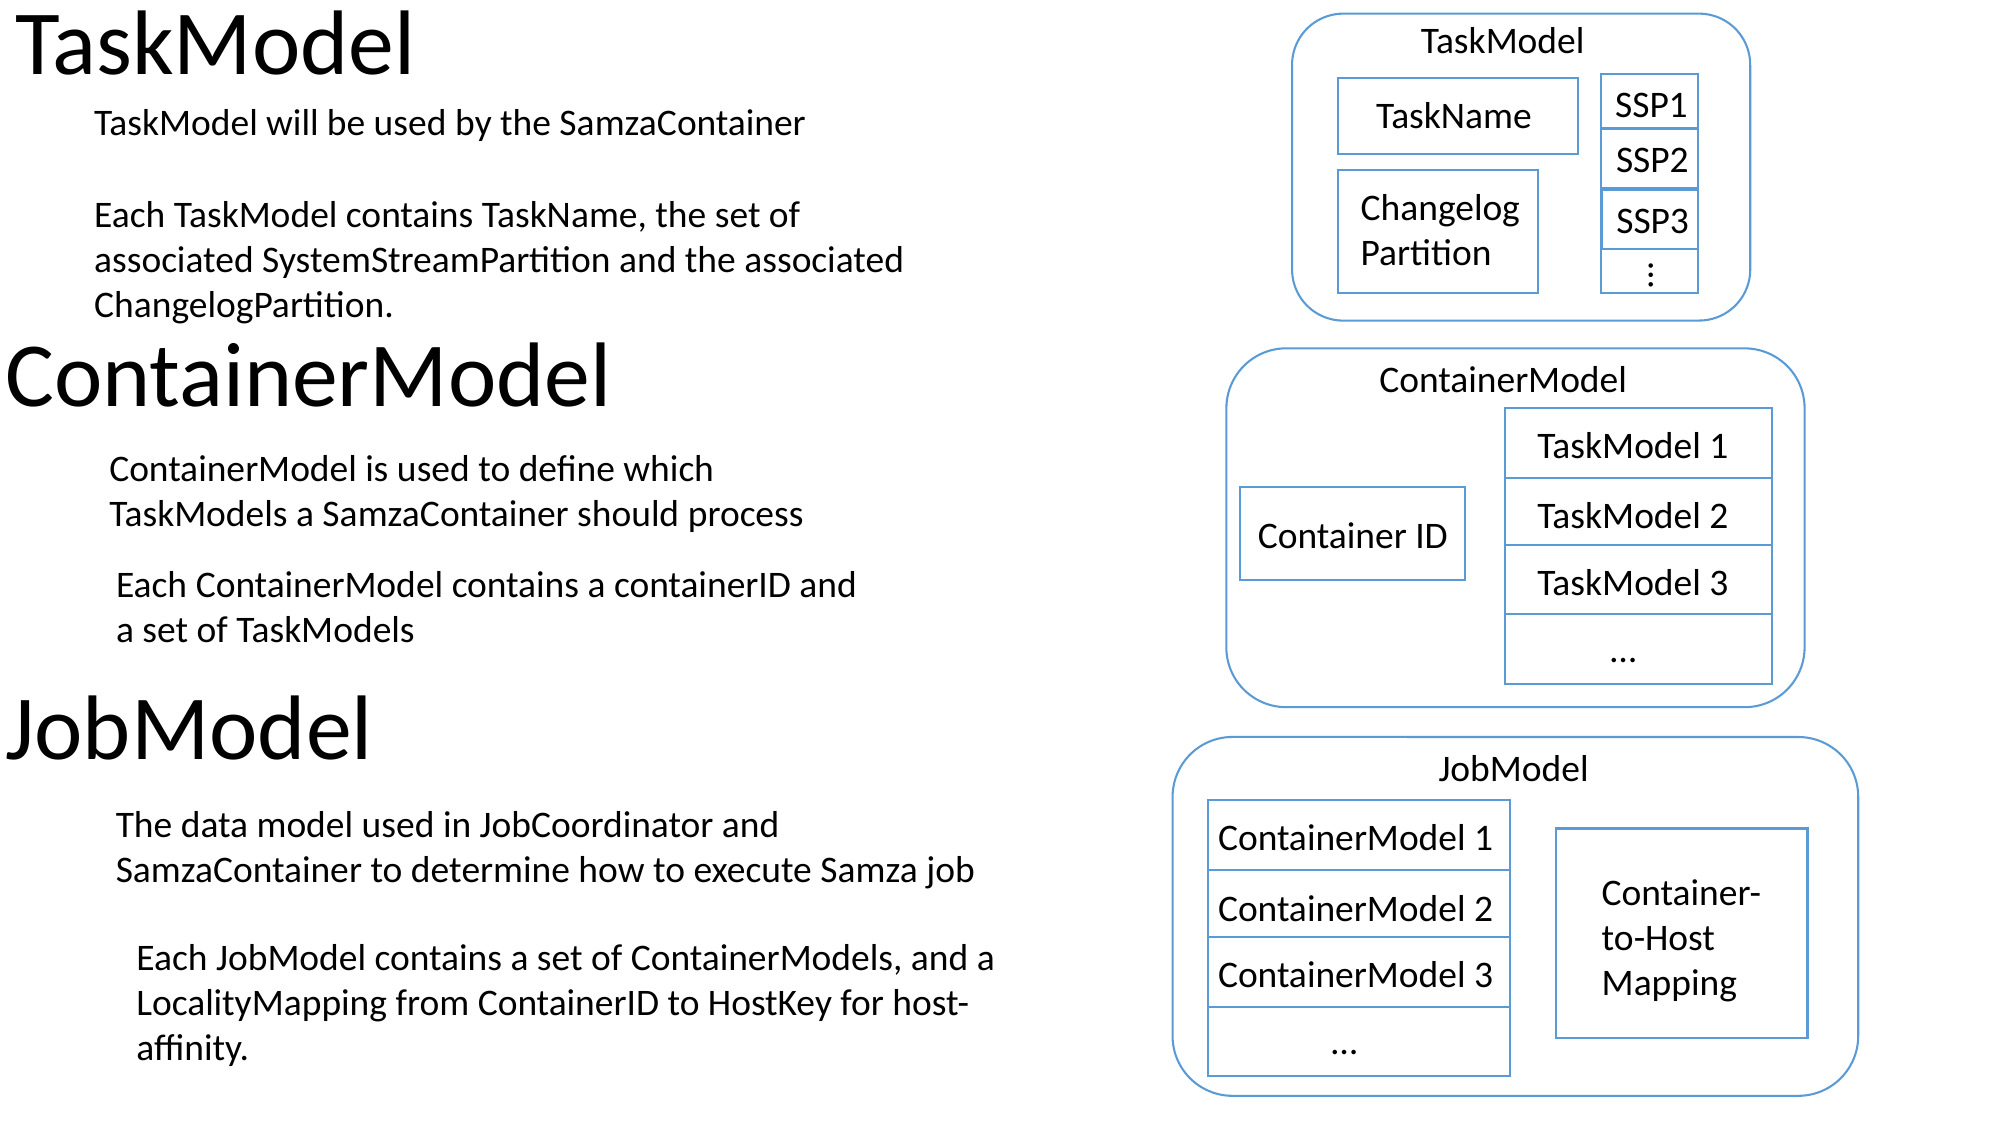

# TaskModel
TaskModel

SSP1

TaskName
TaskModel will be used by the SamzaContainer
SSP2

ChangelogPartition
Each TaskModel contains TaskName, the set of associated SystemStreamPartition and the associated ChangelogPartition.
SSP3

…
ContainerModel
ContainerModel

TaskModel 1
ContainerModel is used to define which TaskModels a SamzaContainer should process

TaskModel 2
Container ID

TaskModel 3
Each ContainerModel contains a containerID and a set of TaskModels

…
JobModel
JobModel

The data model used in JobCoordinator and SamzaContainer to determine how to execute Samza job

ContainerModel 1

Container-to-Host Mapping

ContainerModel 2
Each JobModel contains a set of ContainerModels, and a LocalityMapping from ContainerID to HostKey for host-affinity.

ContainerModel 3

…